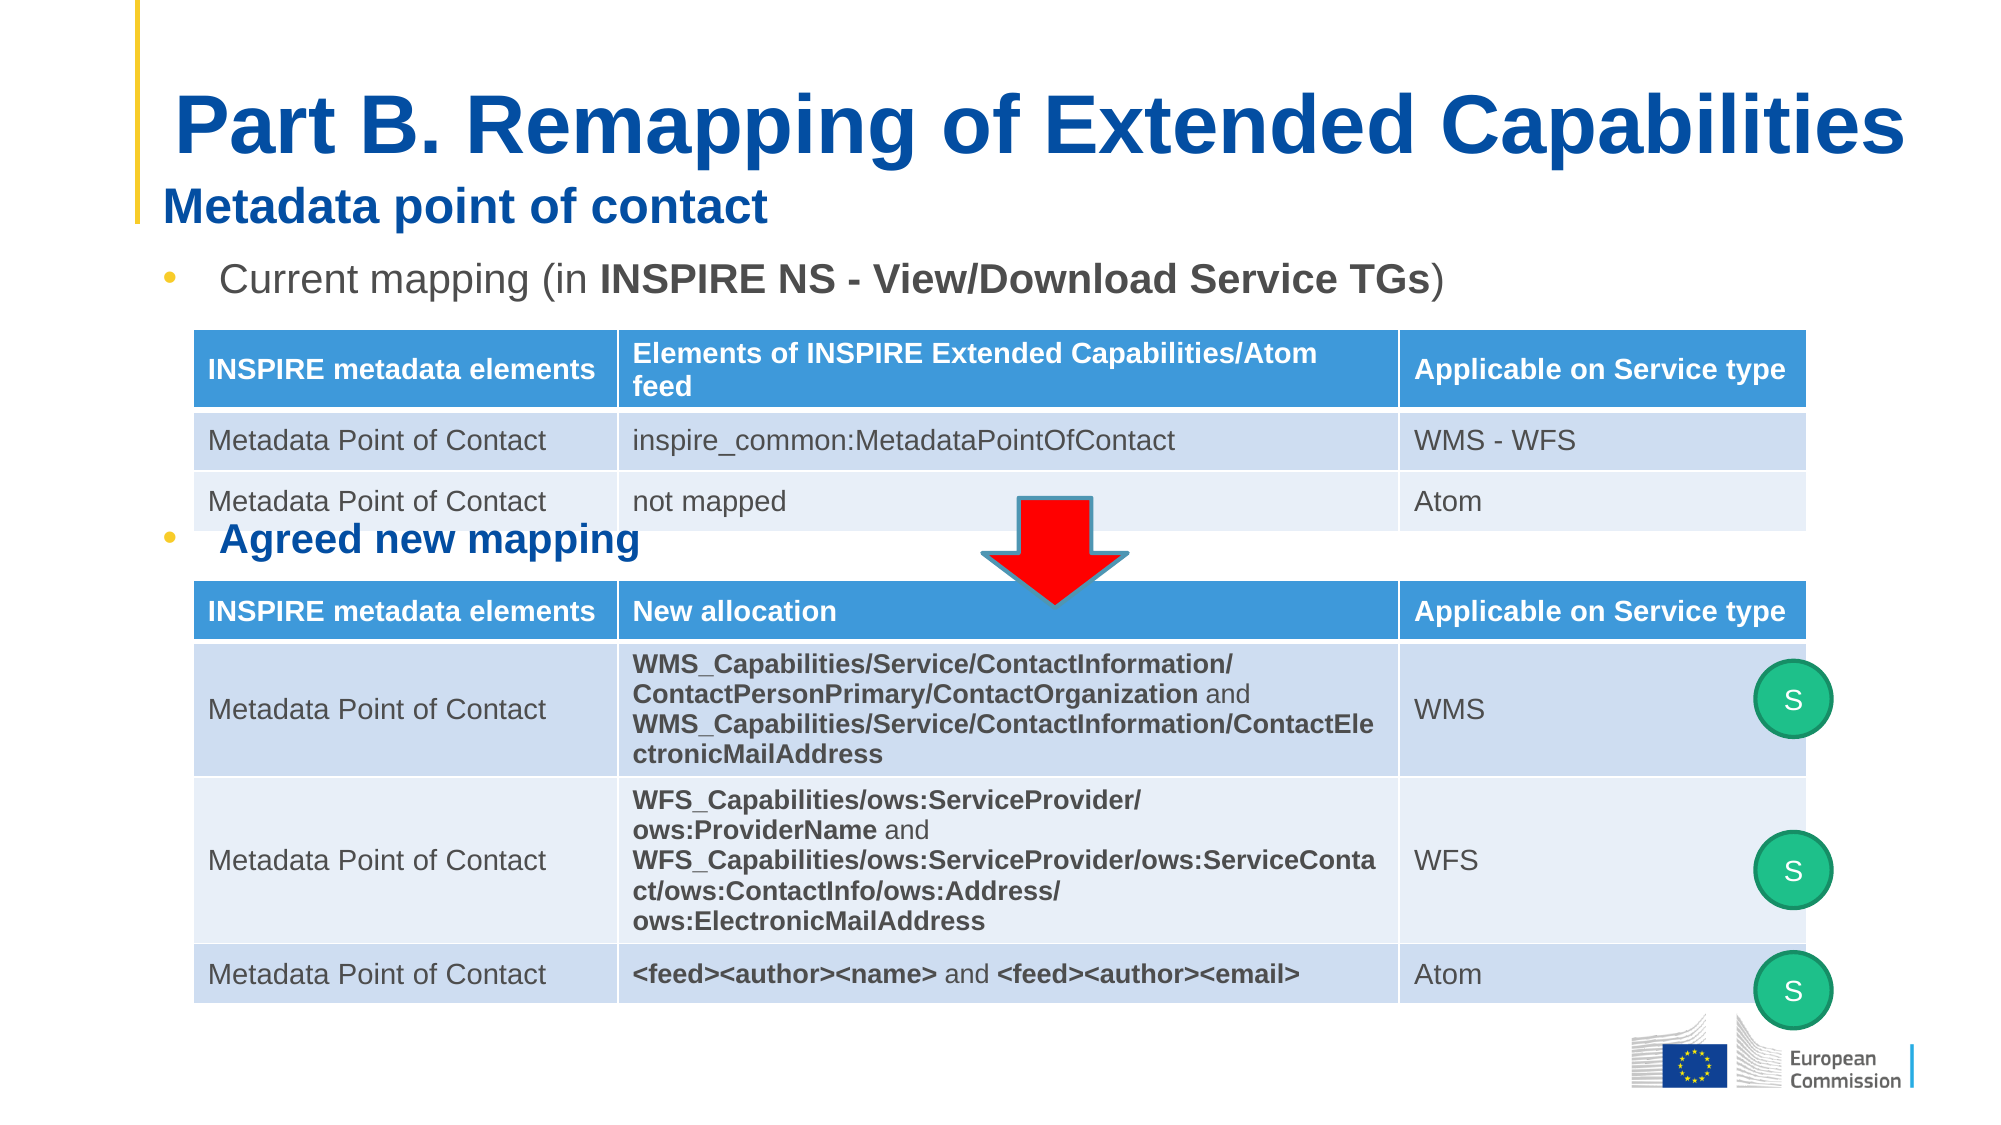

# Part B. Remapping of Extended Capabilities
Metadata point of contact
Current mapping (in INSPIRE NS - View/Download Service TGs)

| INSPIRE metadata elements | Elements of INSPIRE Extended Capabilities/Atom feed | Applicable on Service type |
| --- | --- | --- |
| Metadata Point of Contact | inspire\_common:MetadataPointOfContact | WMS - WFS |
| Metadata Point of Contact | not mapped | Atom |

Agreed new mapping

| INSPIRE metadata elements | New allocation | Applicable on Service type |
| --- | --- | --- |
| Metadata Point of Contact | WMS\_Capabilities/Service/ContactInformation/ContactPersonPrimary/ContactOrganization and WMS\_Capabilities/Service/ContactInformation/ContactElectronicMailAddress | WMS |
| Metadata Point of Contact | WFS\_Capabilities/ows:ServiceProvider/ows:ProviderName and WFS\_Capabilities/ows:ServiceProvider/ows:ServiceContact/ows:ContactInfo/ows:Address/ows:ElectronicMailAddress | WFS |
| Metadata Point of Contact | <feed><author><name> and <feed><author><email> | Atom |
S
S
S